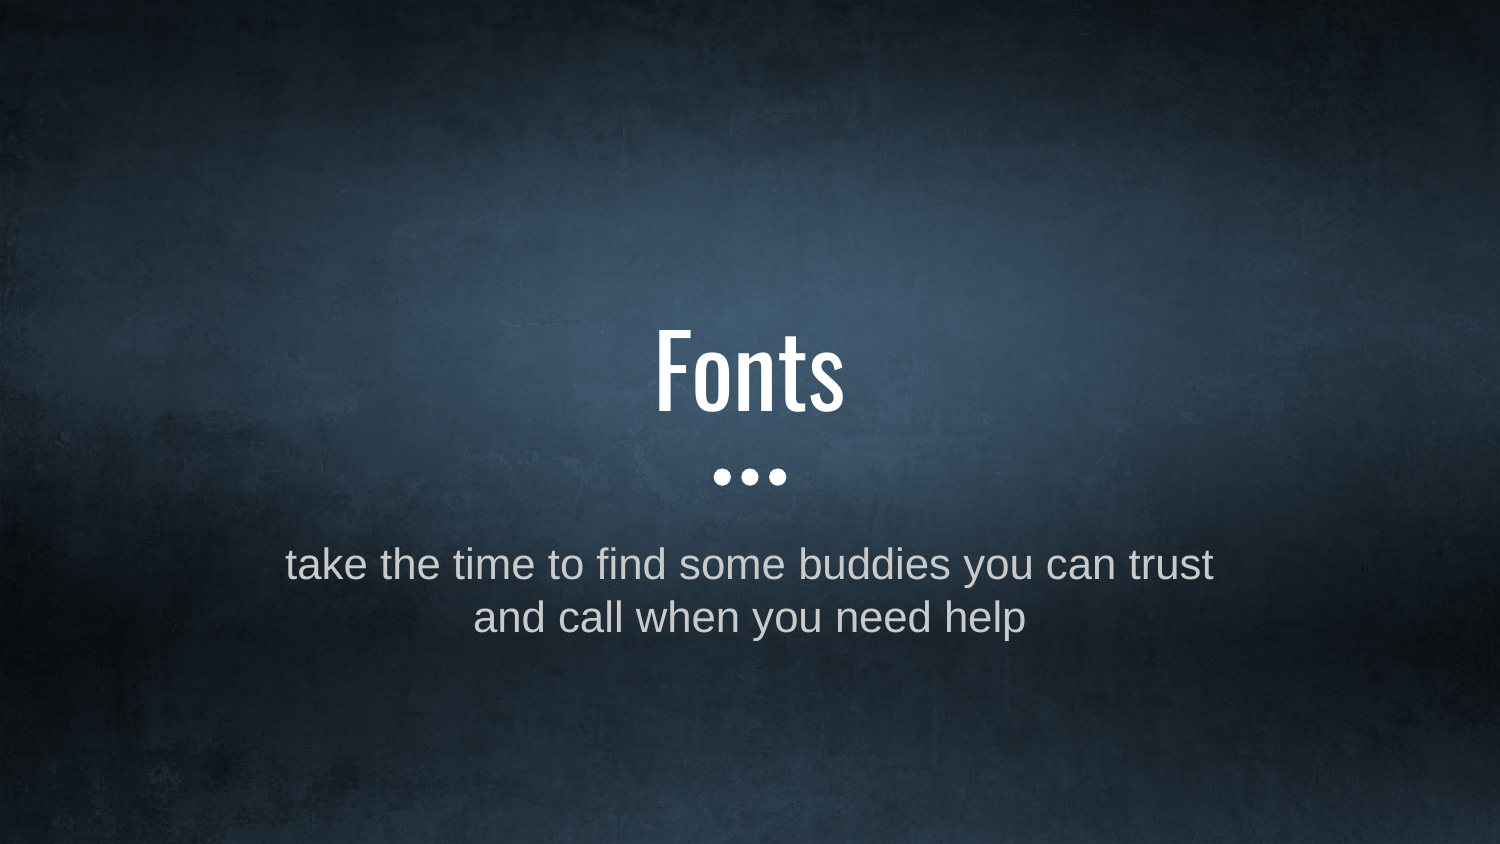

# Fonts
take the time to find some buddies you can trust
and call when you need help